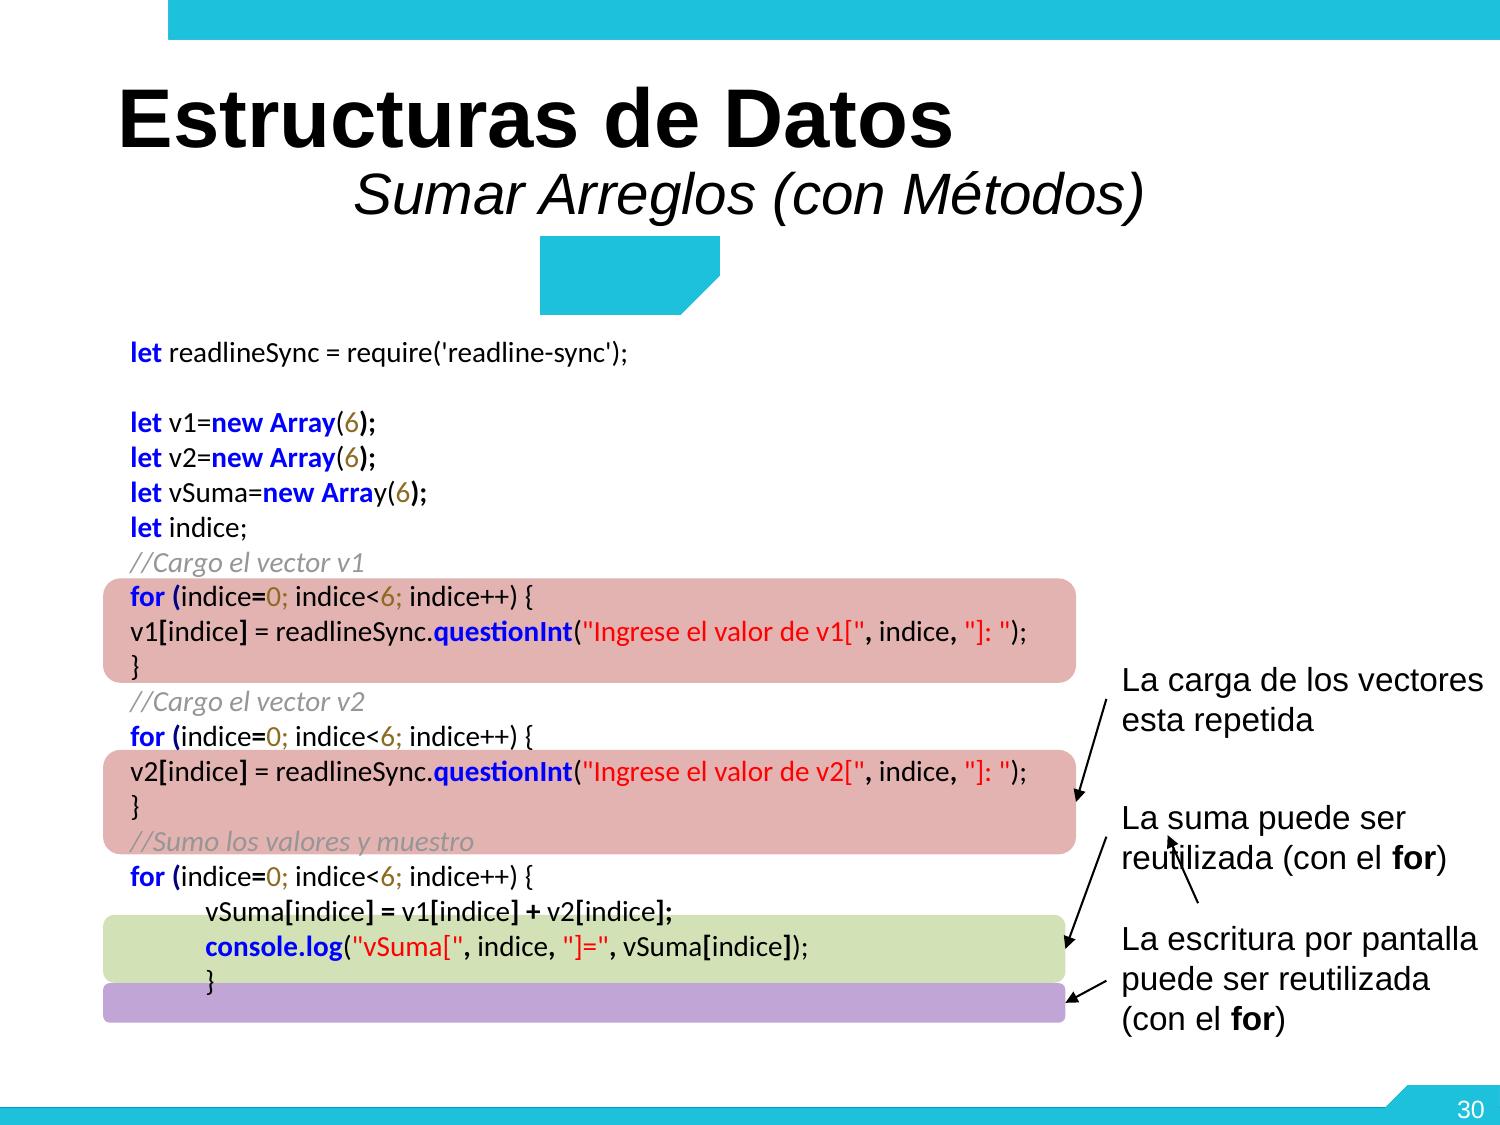

Estructuras de Datos
Sumar Arreglos (con Métodos)
let readlineSync = require('readline-sync');

let v1=new Array(6);
let v2=new Array(6);
let vSuma=new Array(6);
let indice;
//Cargo el vector v1
for (indice=0; indice<6; indice++) {
v1[indice] = readlineSync.questionInt("Ingrese el valor de v1[", indice, "]: ");
}
//Cargo el vector v2
for (indice=0; indice<6; indice++) {
v2[indice] = readlineSync.questionInt("Ingrese el valor de v2[", indice, "]: ");
}
//Sumo los valores y muestro
for (indice=0; indice<6; indice++) {
vSuma[indice] = v1[indice] + v2[indice];
console.log("vSuma[", indice, "]=", vSuma[indice]);
}

La carga de los vectores esta repetida

La suma puede ser reutilizada (con el for)

La escritura por pantalla puede ser reutilizada
(con el for)

30